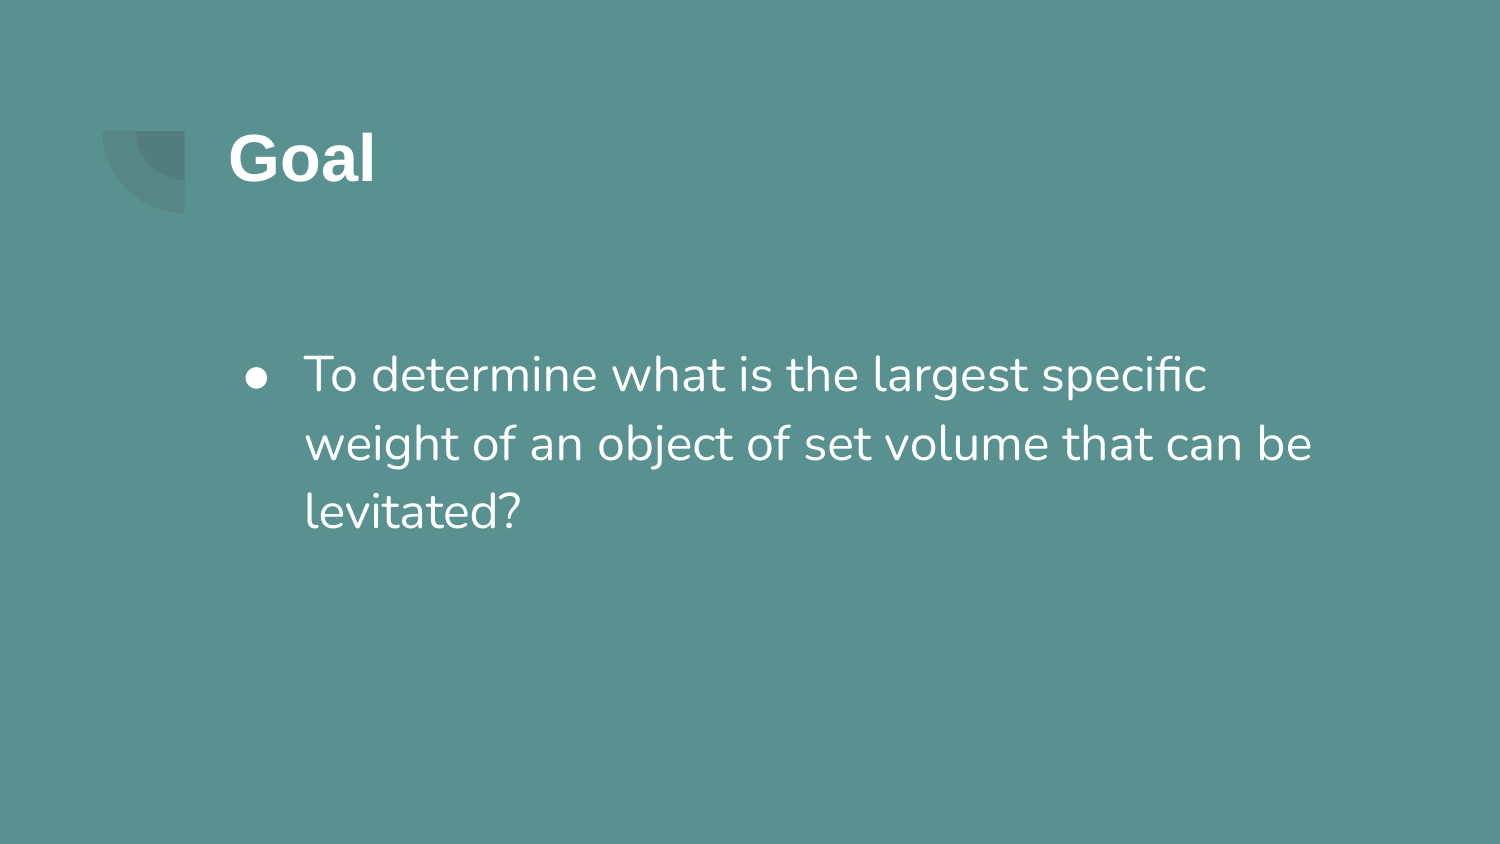

# Goal
To determine what is the largest specific weight of an object of set volume that can be levitated?